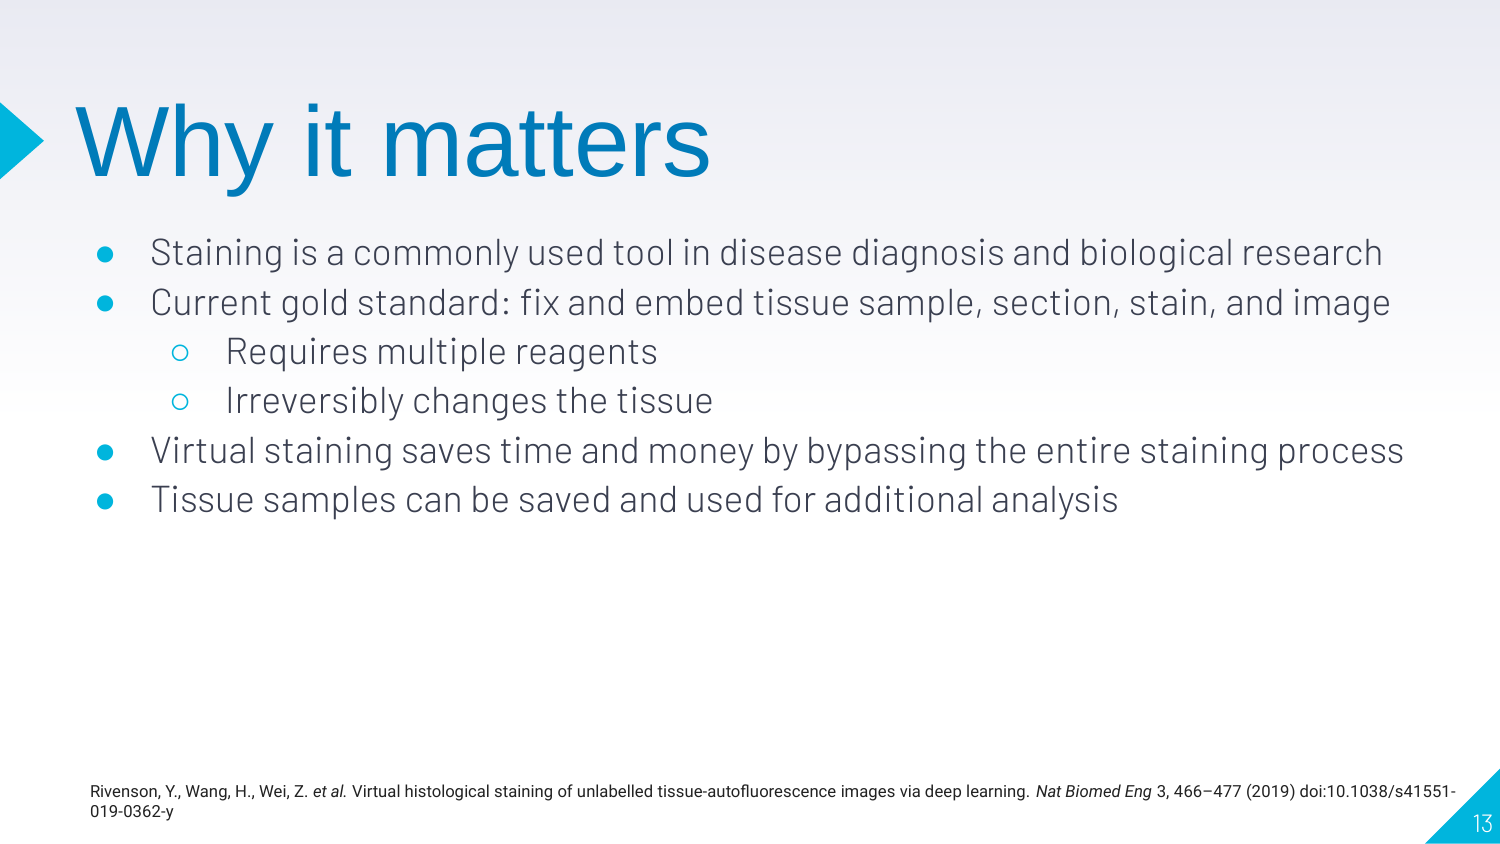

# Why it matters
Staining is a commonly used tool in disease diagnosis and biological research
Current gold standard: fix and embed tissue sample, section, stain, and image
Requires multiple reagents
Irreversibly changes the tissue
Virtual staining saves time and money by bypassing the entire staining process
Tissue samples can be saved and used for additional analysis
13
Rivenson, Y., Wang, H., Wei, Z. et al. Virtual histological staining of unlabelled tissue-autofluorescence images via deep learning. Nat Biomed Eng 3, 466–477 (2019) doi:10.1038/s41551-019-0362-y